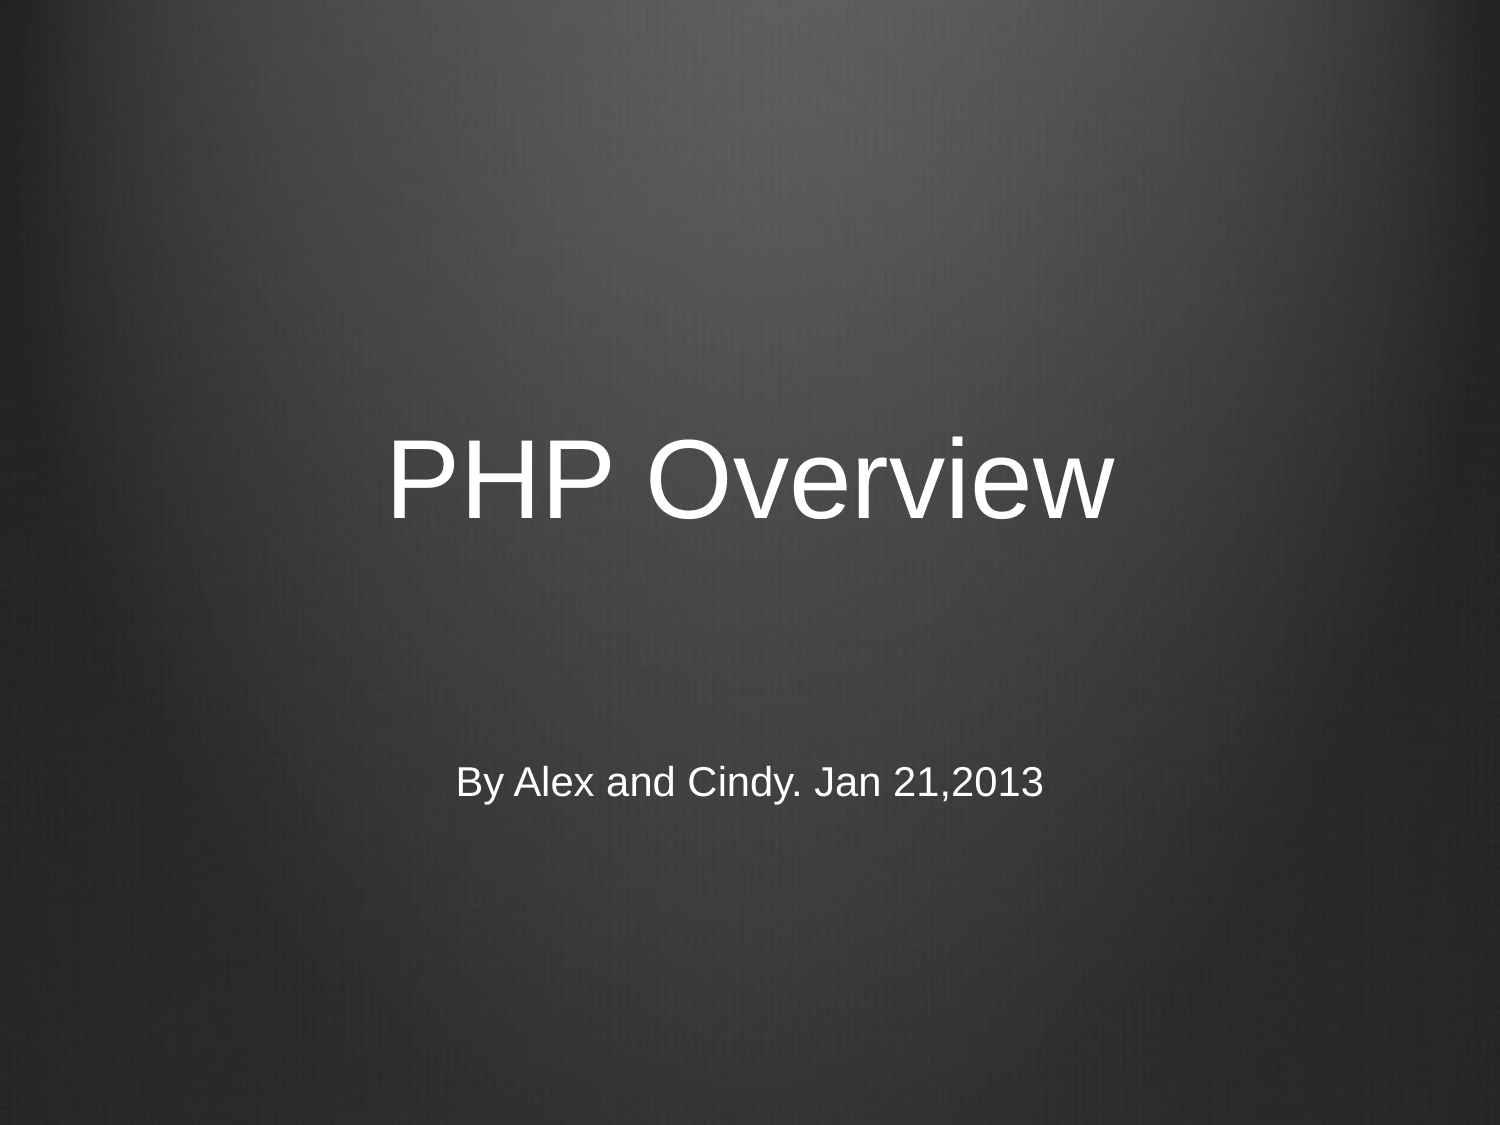

# PHP Overview
By Alex and Cindy. Jan 21,2013